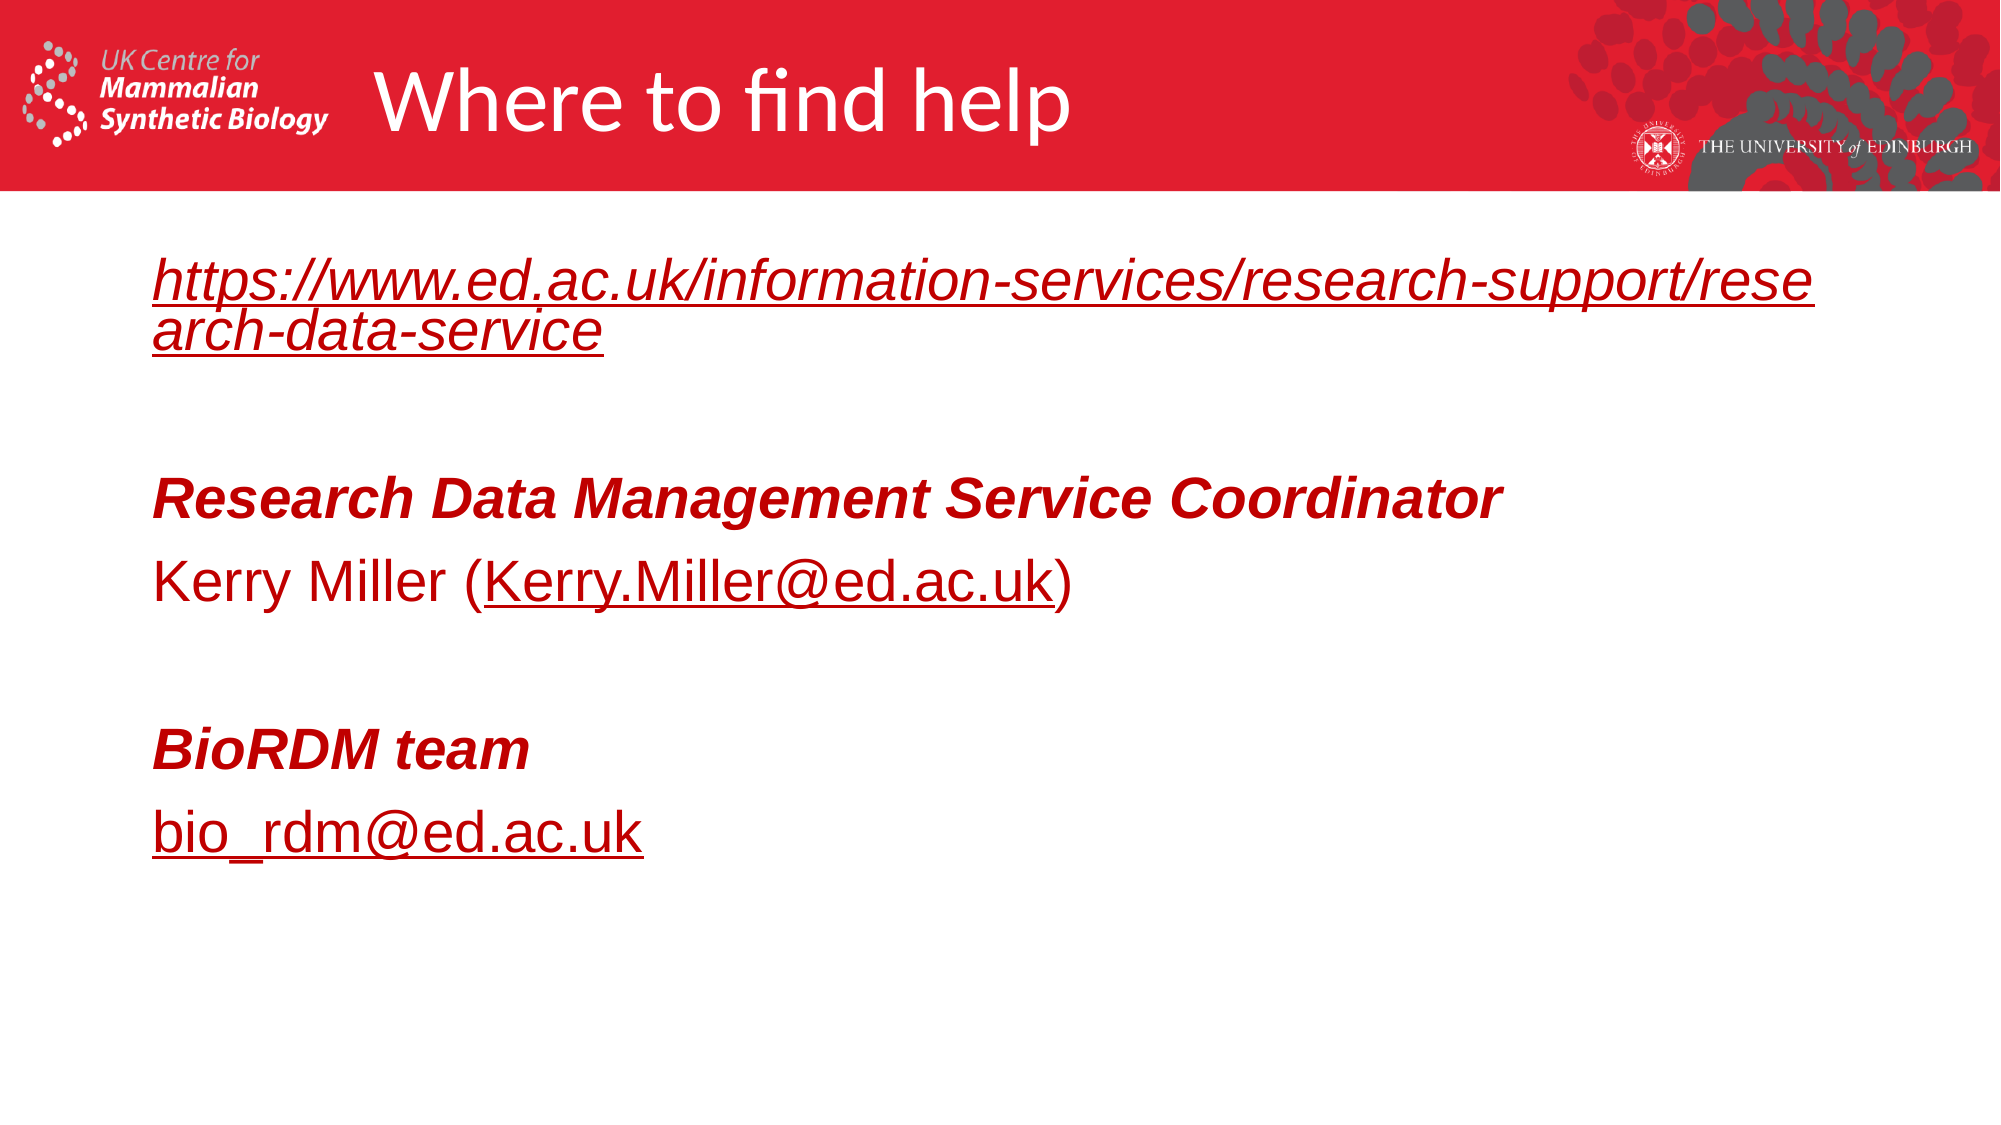

# Where to find help
https://www.ed.ac.uk/information-services/research-support/research-data-service

Research Data Management Service Coordinator
Kerry Miller (Kerry.Miller@ed.ac.uk)

BioRDM team
bio_rdm@ed.ac.uk